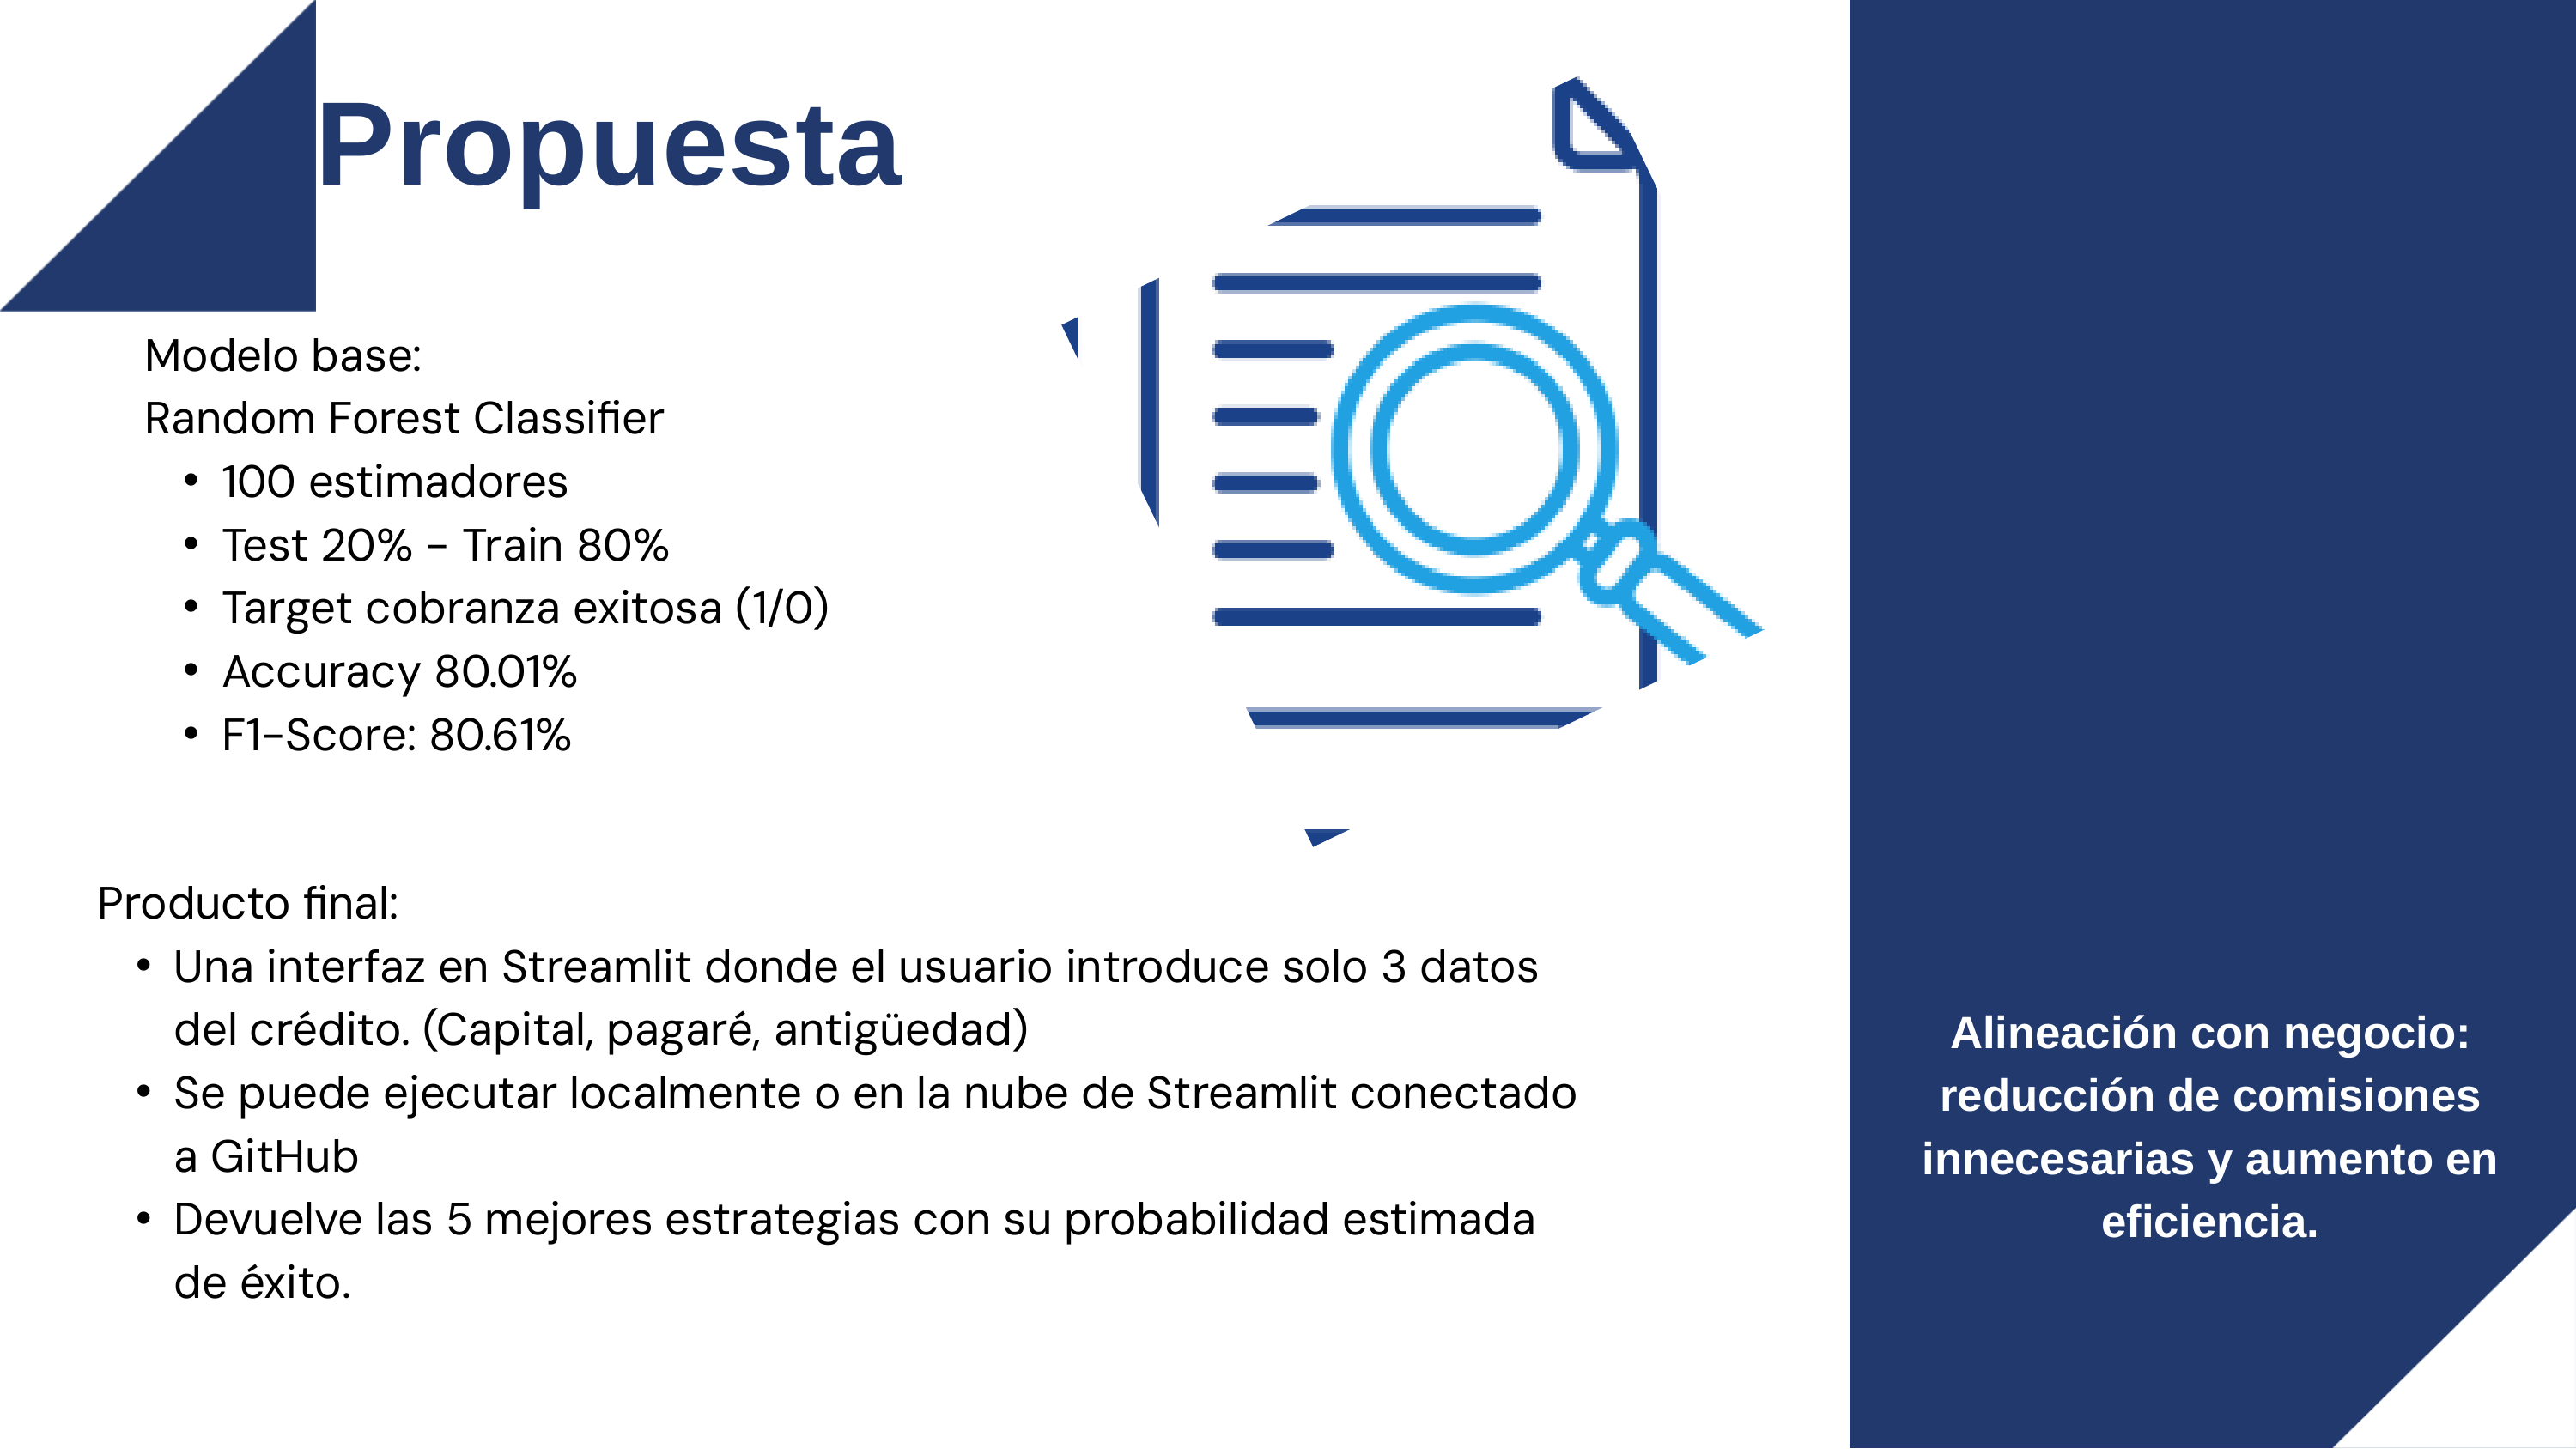

Propuesta

Modelo base:
Random Forest Classifier
100 estimadores
Test 20% - Train 80%
Target cobranza exitosa (1/0)
Accuracy 80.01%
F1-Score: 80.61%
Producto final:
Una interfaz en Streamlit donde el usuario introduce solo 3 datos del crédito. (Capital, pagaré, antigüedad)
Se puede ejecutar localmente o en la nube de Streamlit conectado a GitHub
Devuelve las 5 mejores estrategias con su probabilidad estimada de éxito.
Alineación con negocio: reducción de comisiones innecesarias y aumento en eficiencia.